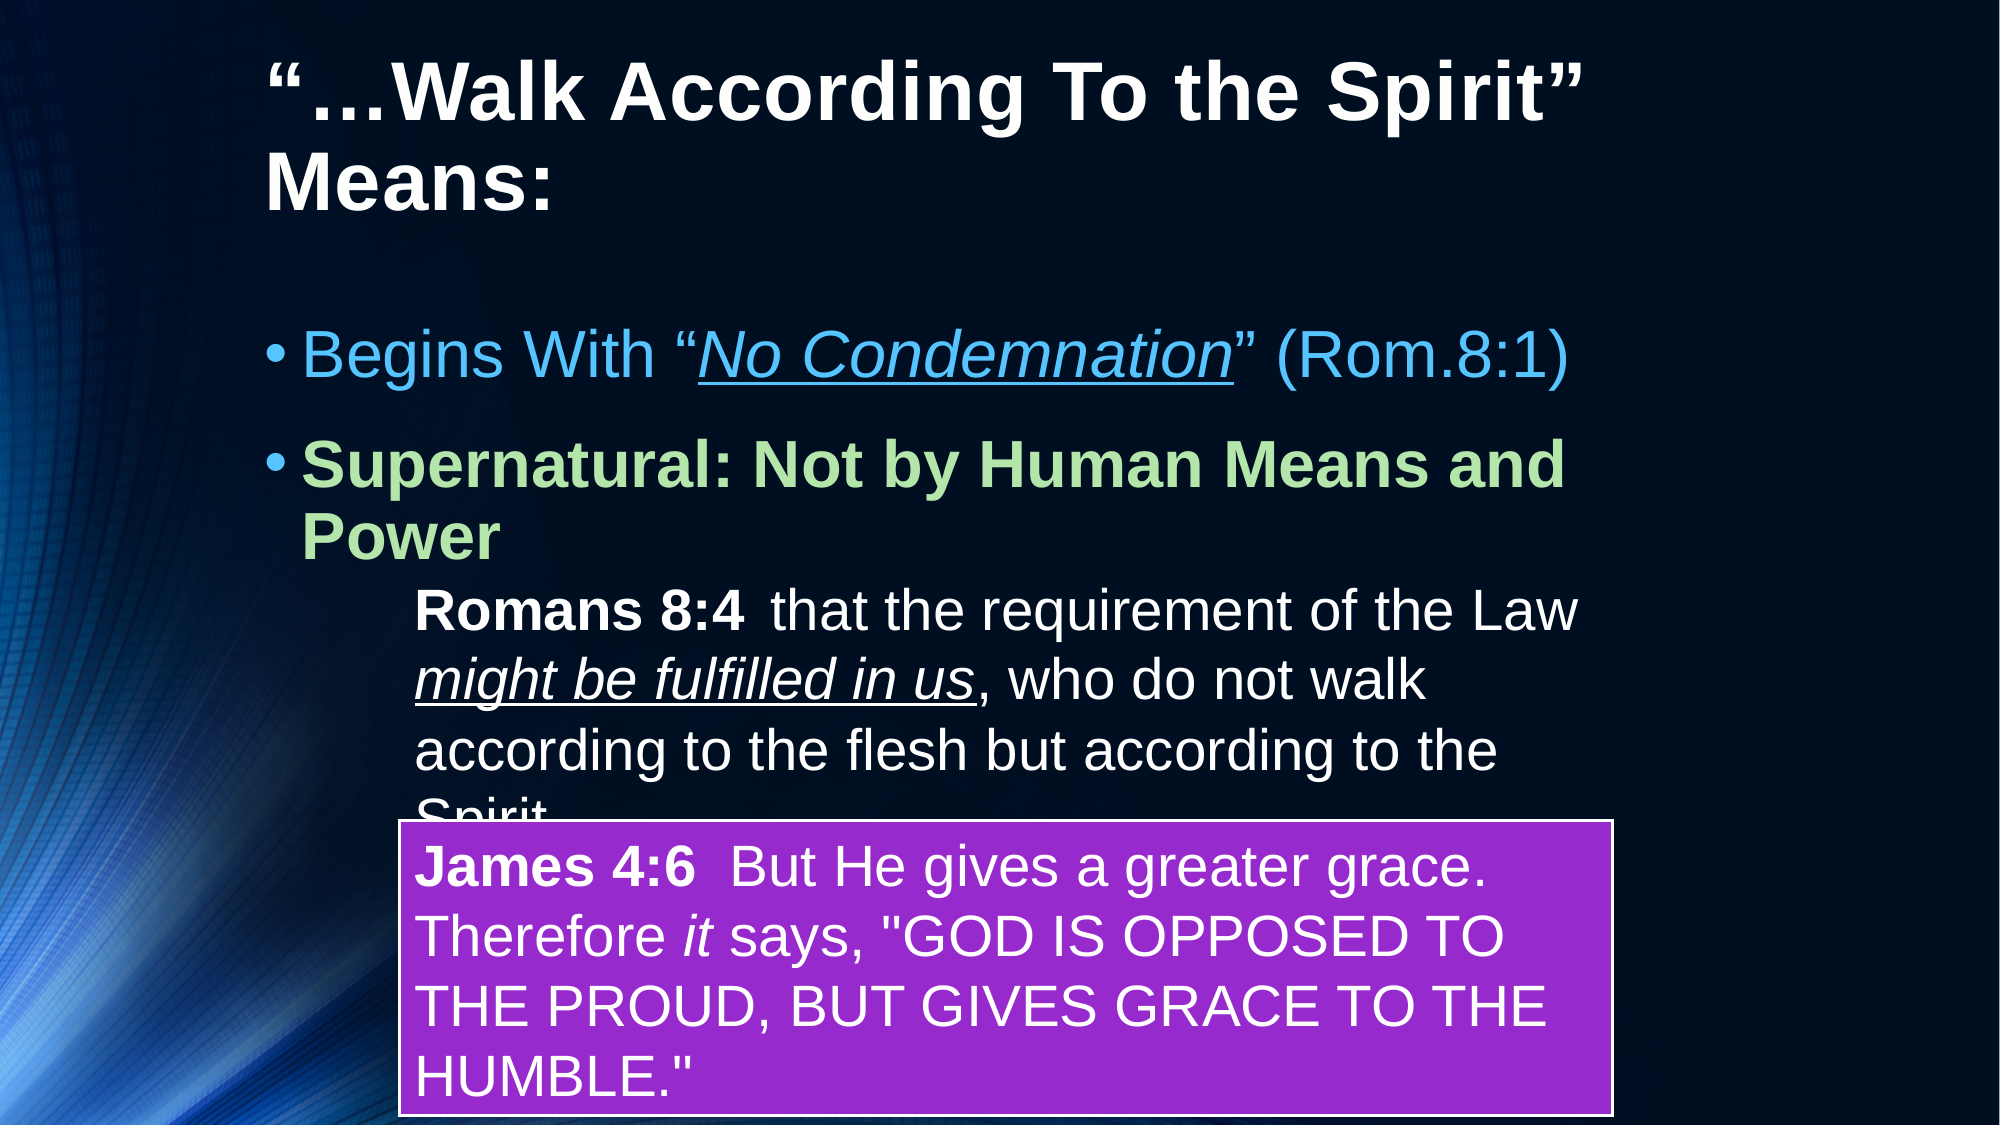

# “…Walk According To the Spirit” Means:
Begins With “No Condemnation” (Rom.8:1)
Supernatural: Not by Human Means and Power
Romans 8:4  that the requirement of the Law might be fulfilled in us, who do not walk according to the flesh but according to the Spirit.
James 4:6  But He gives a greater grace. Therefore it says, "GOD IS OPPOSED TO THE PROUD, BUT GIVES GRACE TO THE HUMBLE."